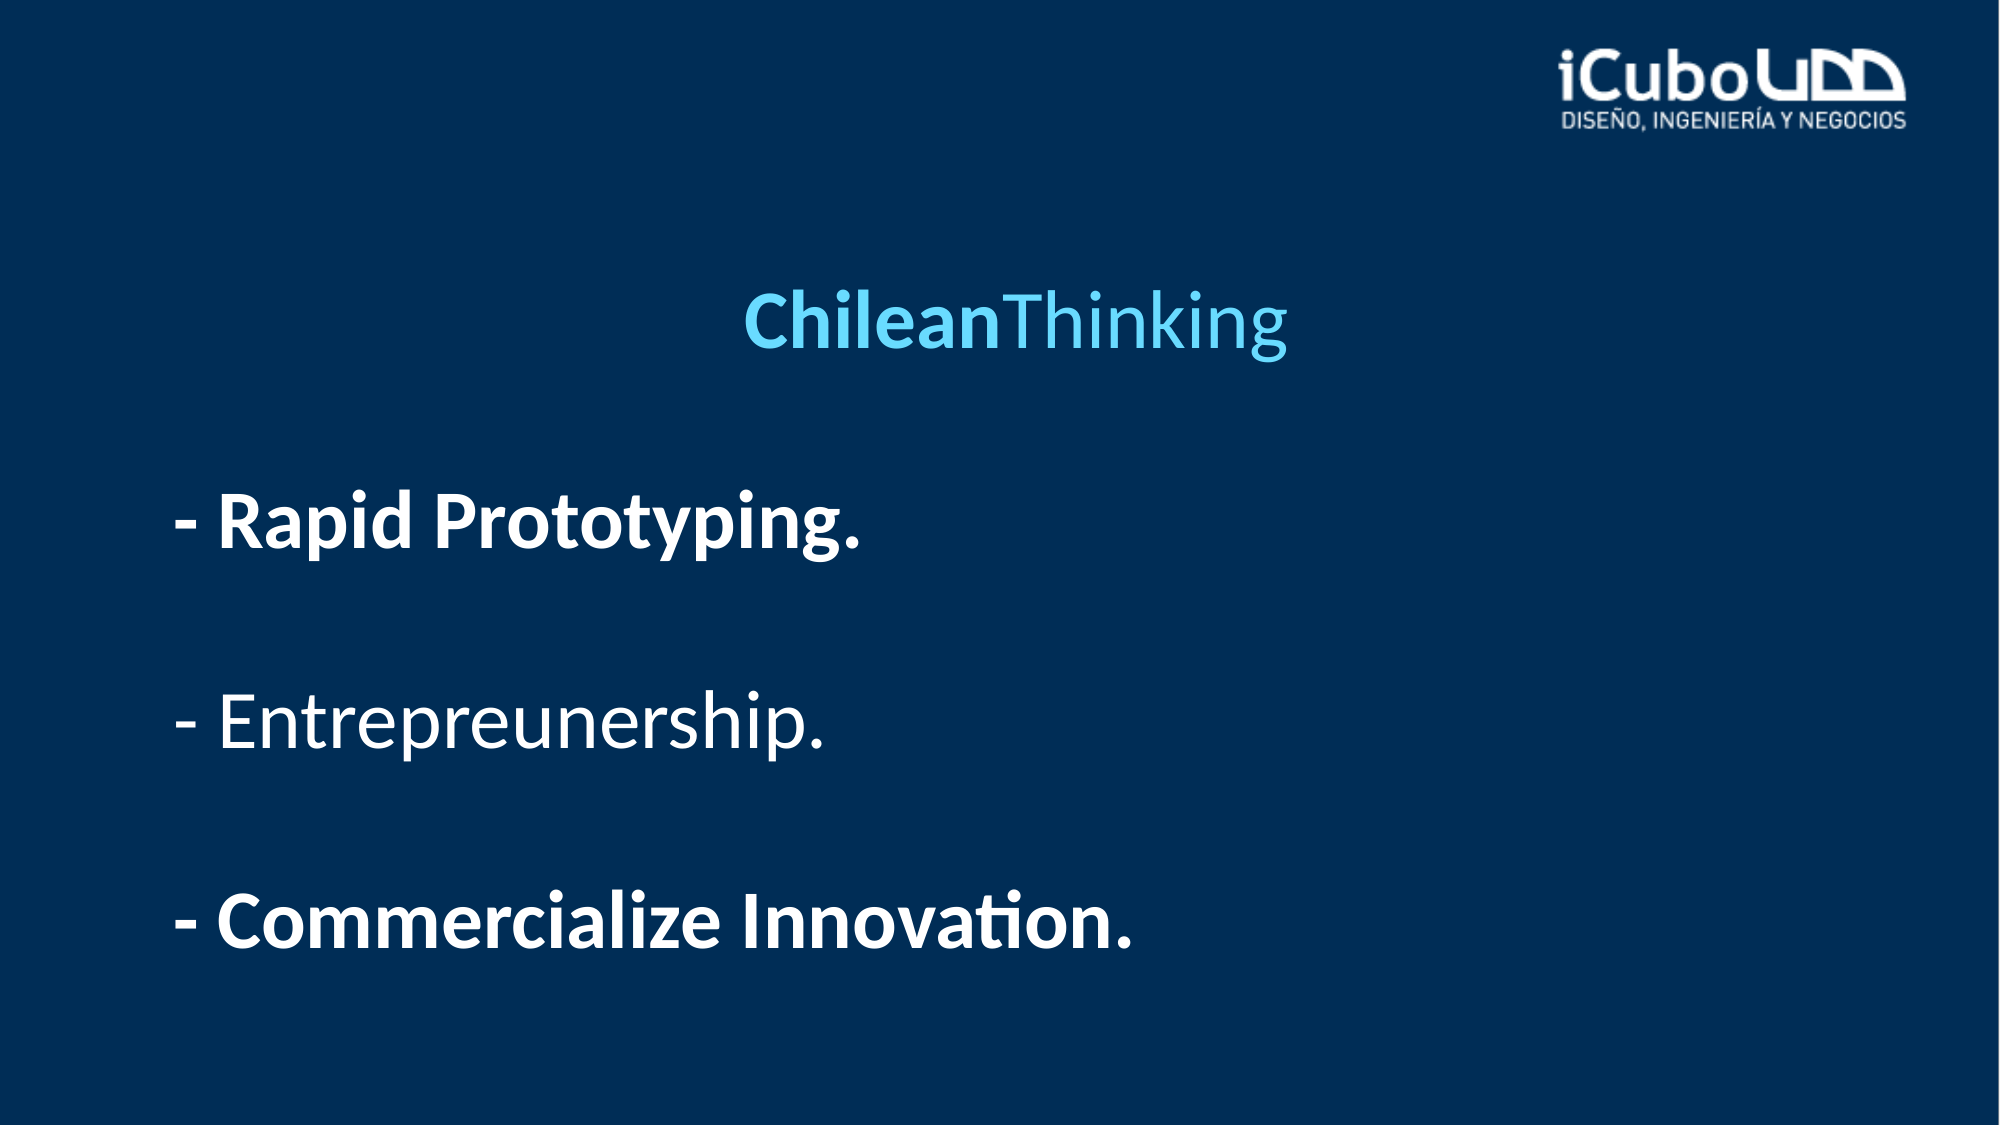

ChileanThinking

- Rapid Prototyping.

- Entrepreunership.

- Commercialize Innovation.